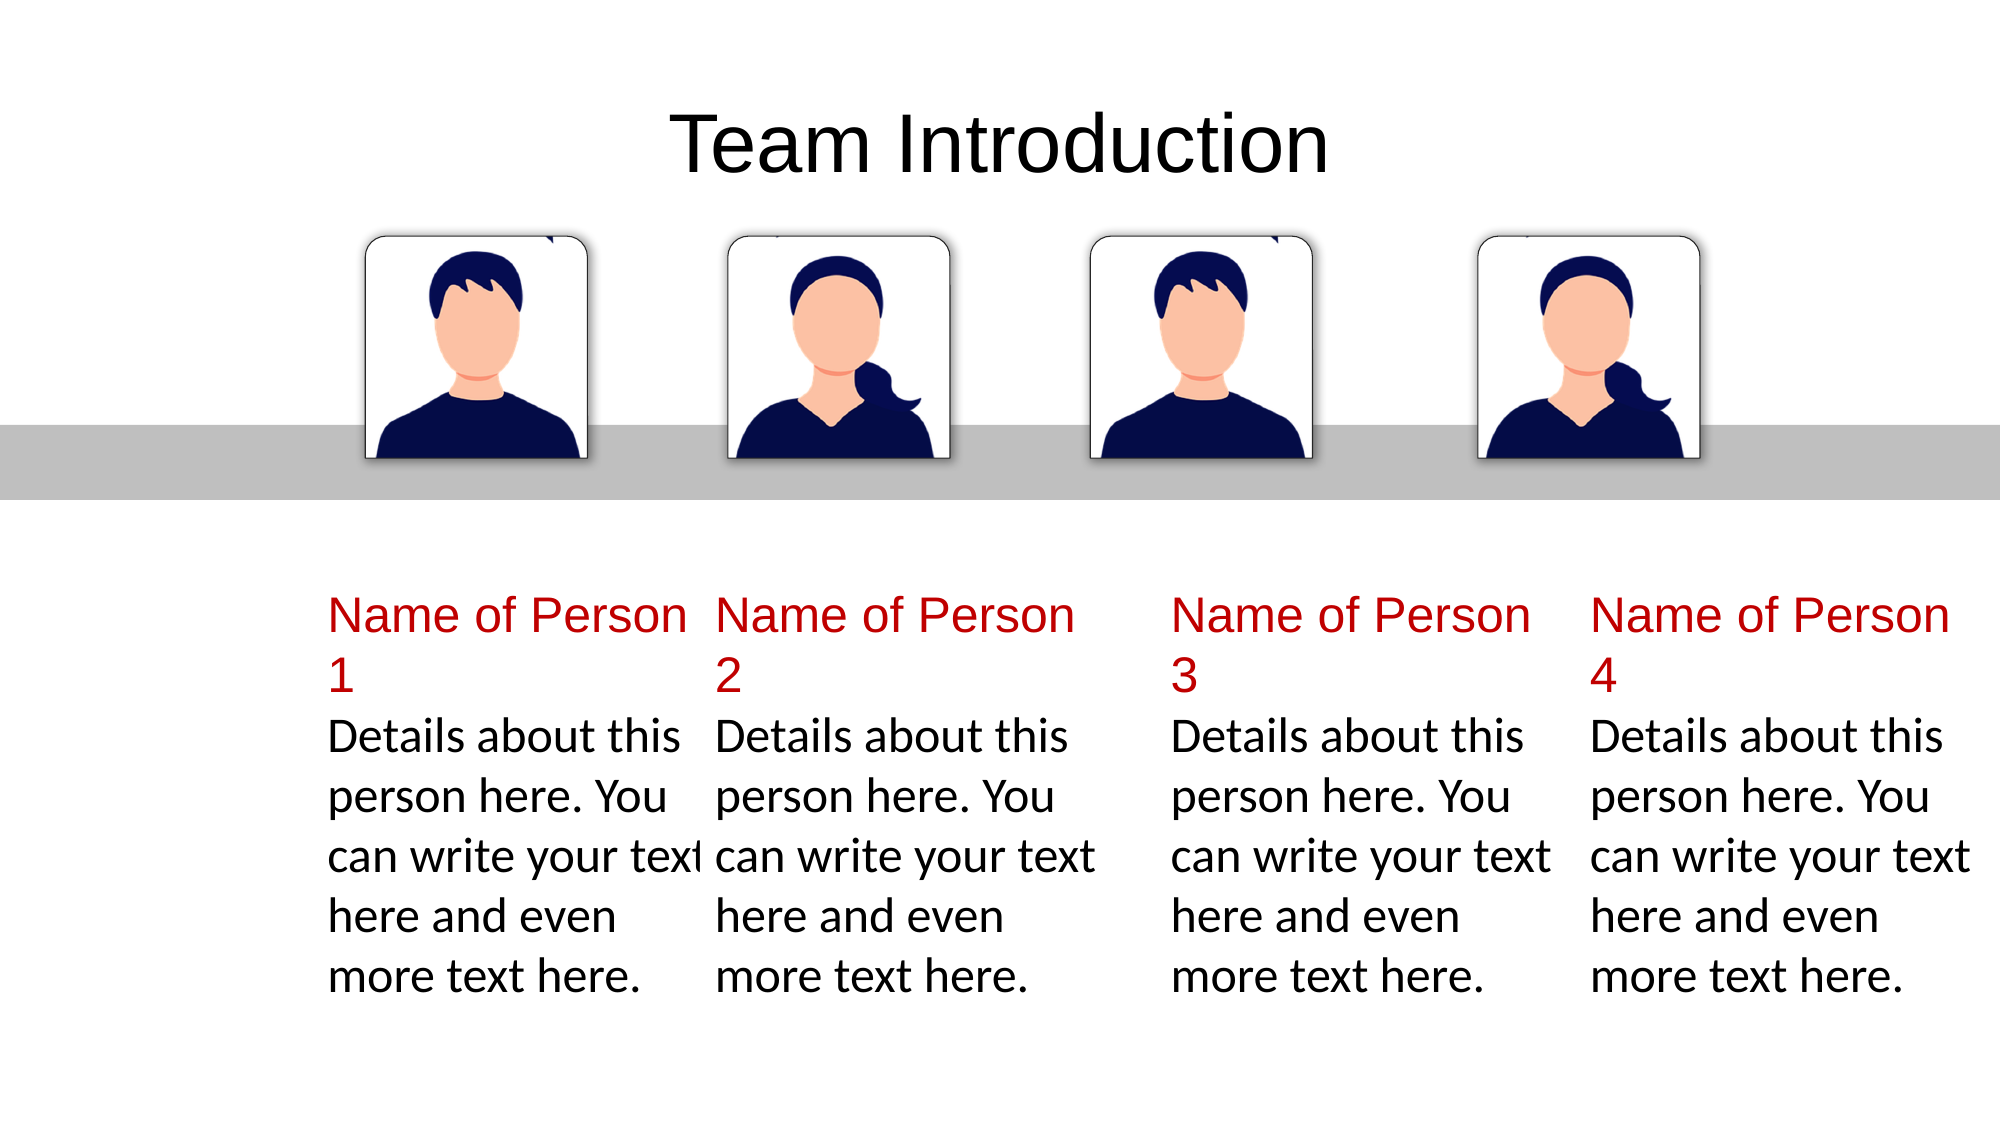

# Team Introduction

Name of Person 1
Details about this person here. You can write your text here and even more text here.
Name of Person 2
Details about this person here. You can write your text here and even more text here.
Name of Person 3
Details about this person here. You can write your text here and even more text here.
Name of Person 4
Details about this person here. You can write your text here and even more text here.